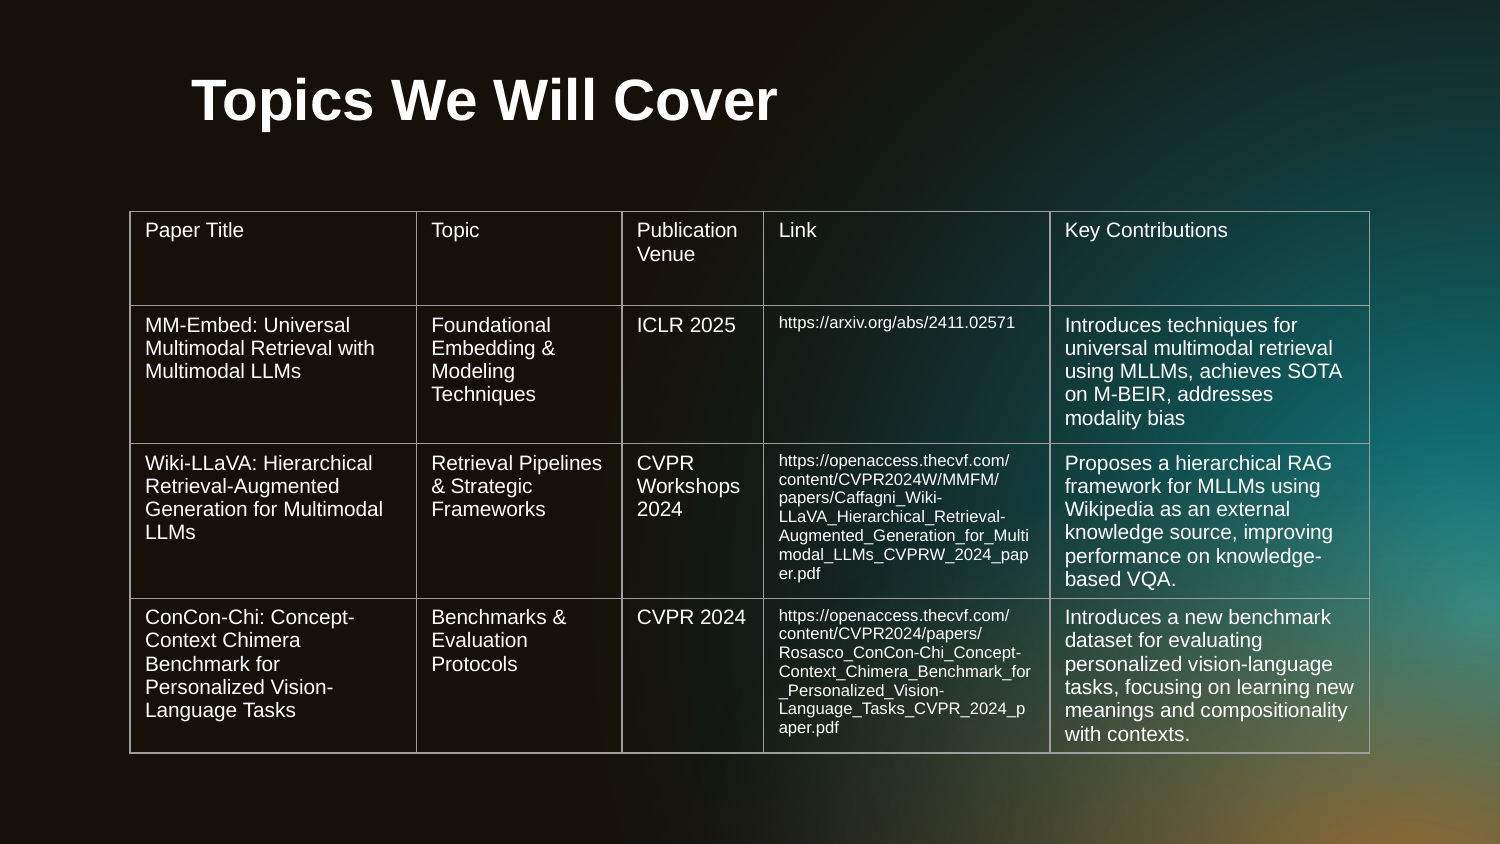

# Topics We Will Cover
| Paper Title | Topic | Publication Venue | Link | Key Contributions |
| --- | --- | --- | --- | --- |
| MM-Embed: Universal Multimodal Retrieval with Multimodal LLMs | Foundational Embedding & Modeling Techniques | ICLR 2025 | https://arxiv.org/abs/2411.02571 | Introduces techniques for universal multimodal retrieval using MLLMs, achieves SOTA on M-BEIR, addresses modality bias |
| Wiki-LLaVA: Hierarchical Retrieval-Augmented Generation for Multimodal LLMs | Retrieval Pipelines & Strategic Frameworks | CVPR Workshops 2024 | https://openaccess.thecvf.com/content/CVPR2024W/MMFM/papers/Caffagni\_Wiki-LLaVA\_Hierarchical\_Retrieval-Augmented\_Generation\_for\_Multimodal\_LLMs\_CVPRW\_2024\_paper.pdf | Proposes a hierarchical RAG framework for MLLMs using Wikipedia as an external knowledge source, improving performance on knowledge-based VQA. |
| ConCon-Chi: Concept-Context Chimera Benchmark for Personalized Vision-Language Tasks | Benchmarks & Evaluation Protocols | CVPR 2024 | https://openaccess.thecvf.com/content/CVPR2024/papers/Rosasco\_ConCon-Chi\_Concept-Context\_Chimera\_Benchmark\_for\_Personalized\_Vision-Language\_Tasks\_CVPR\_2024\_paper.pdf | Introduces a new benchmark dataset for evaluating personalized vision-language tasks, focusing on learning new meanings and compositionality with contexts. |